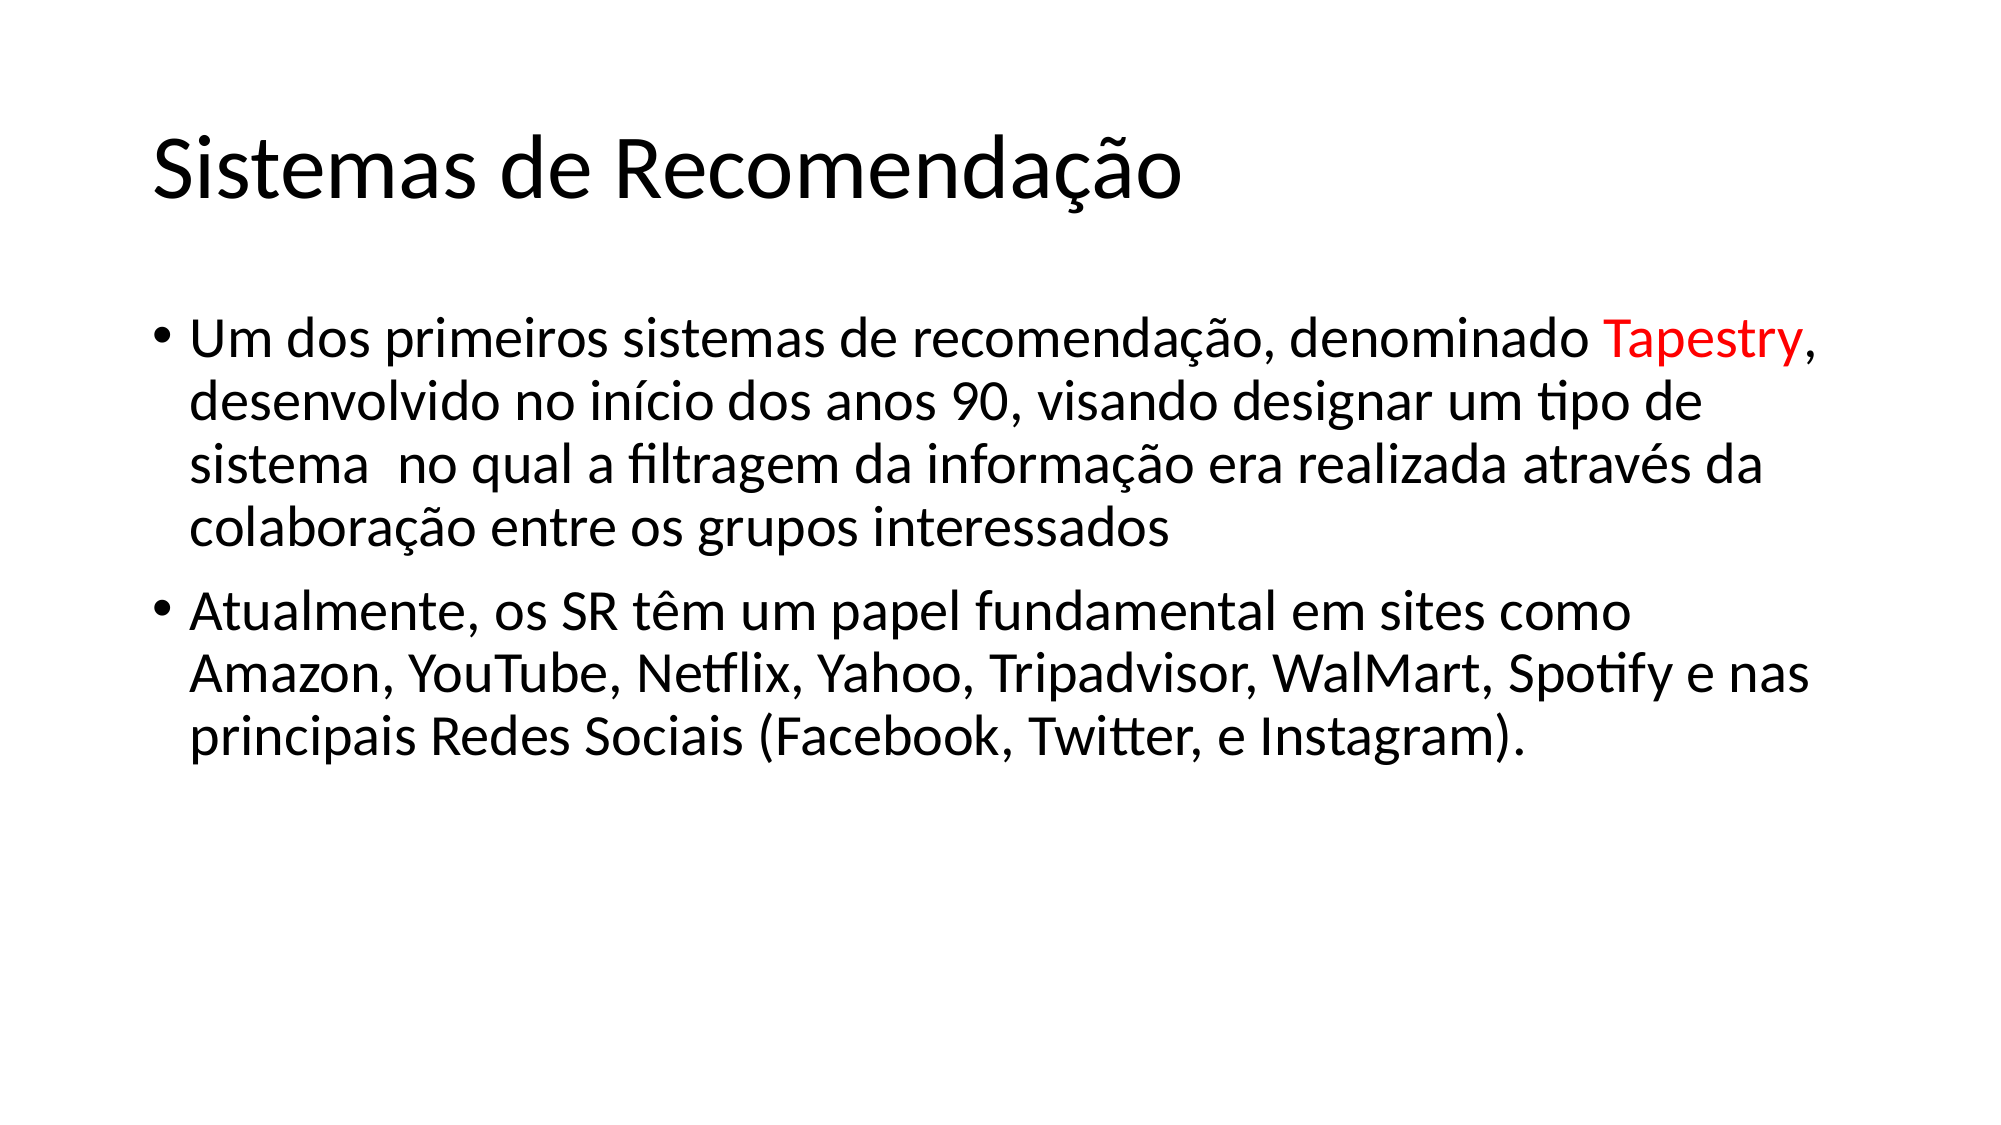

# Sistemas de Recomendação
Um dos primeiros sistemas de recomendação, denominado Tapestry, desenvolvido no início dos anos 90, visando designar um tipo de sistema  no qual a filtragem da informação era realizada através da colaboração entre os grupos interessados
Atualmente, os SR têm um papel fundamental em sites como Amazon, YouTube, Netflix, Yahoo, Tripadvisor, WalMart, Spotify e nas principais Redes Sociais (Facebook, Twitter, e Instagram).